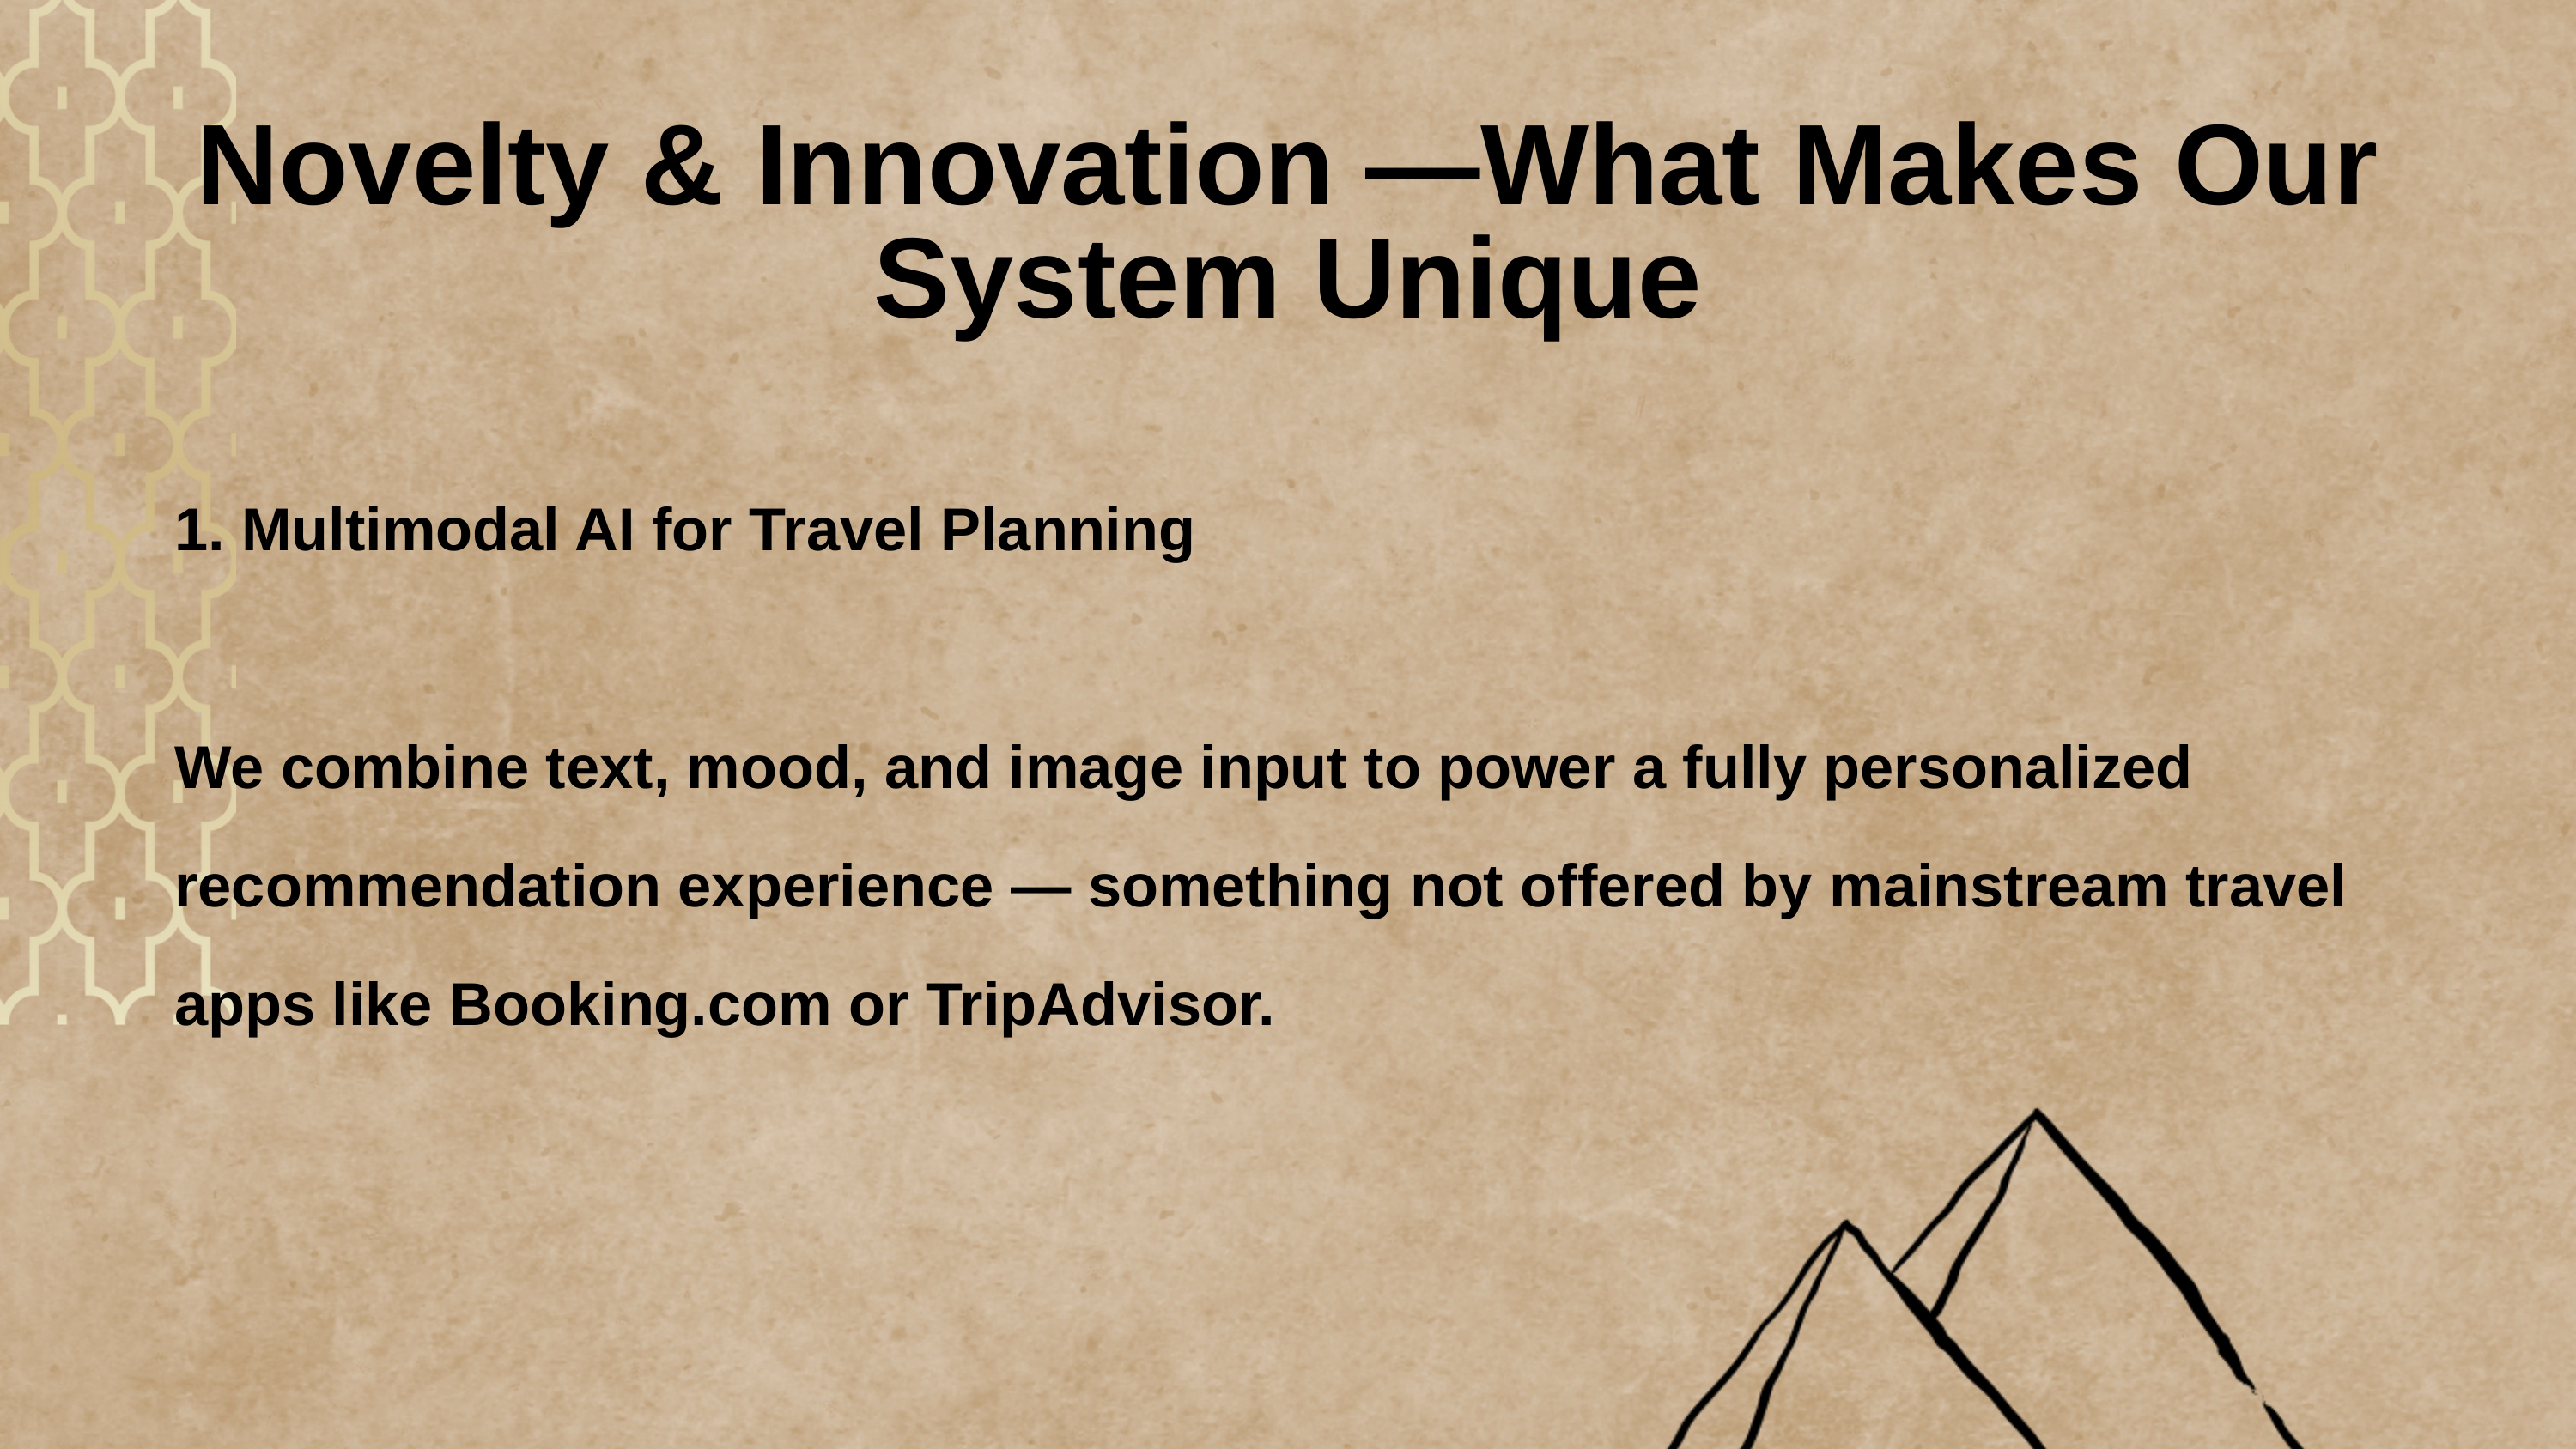

Novelty & Innovation —What Makes Our System Unique
1. Multimodal AI for Travel Planning

We combine text, mood, and image input to power a fully personalized recommendation experience — something not offered by mainstream travel apps like Booking.com or TripAdvisor.